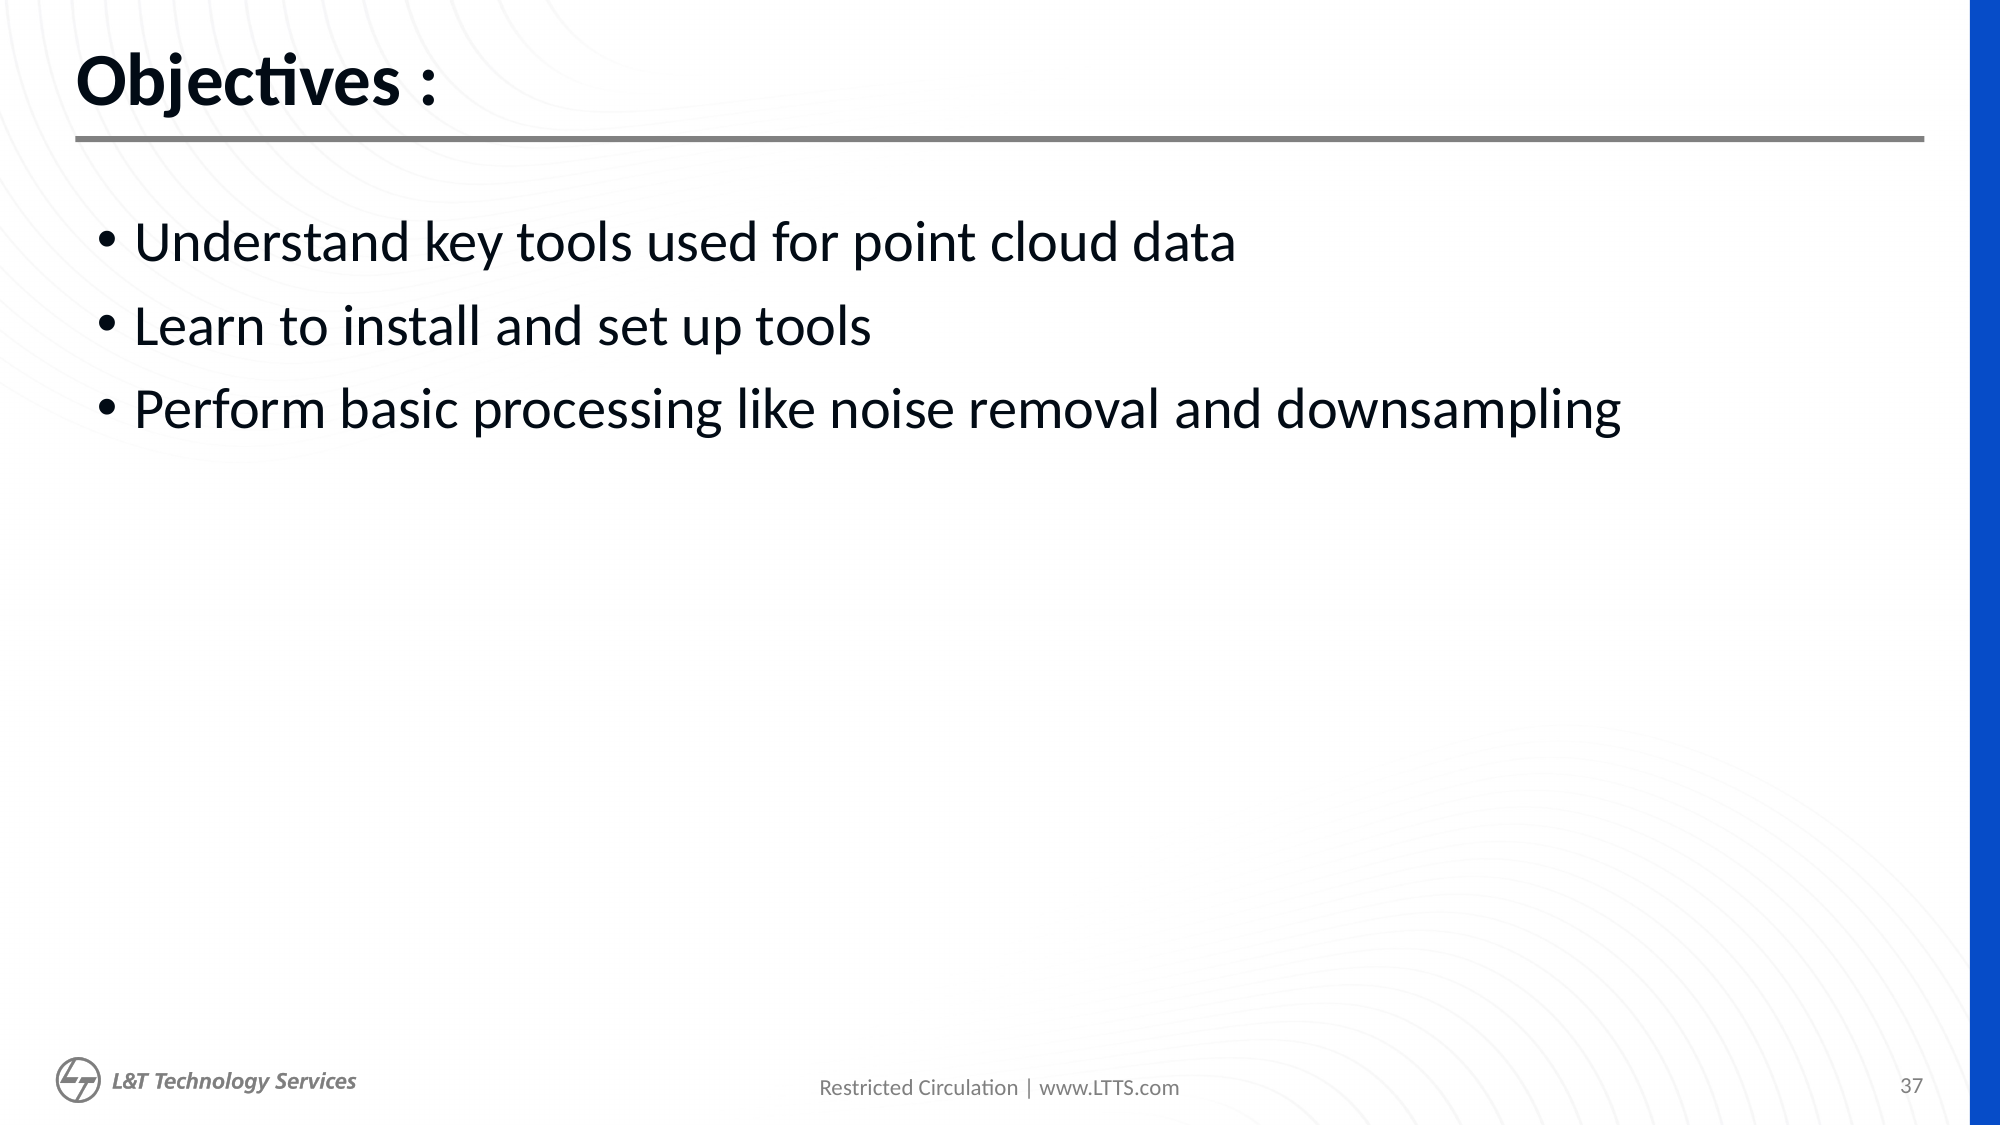

# Objectives :
Understand key tools used for point cloud data
Learn to install and set up tools
Perform basic processing like noise removal and downsampling